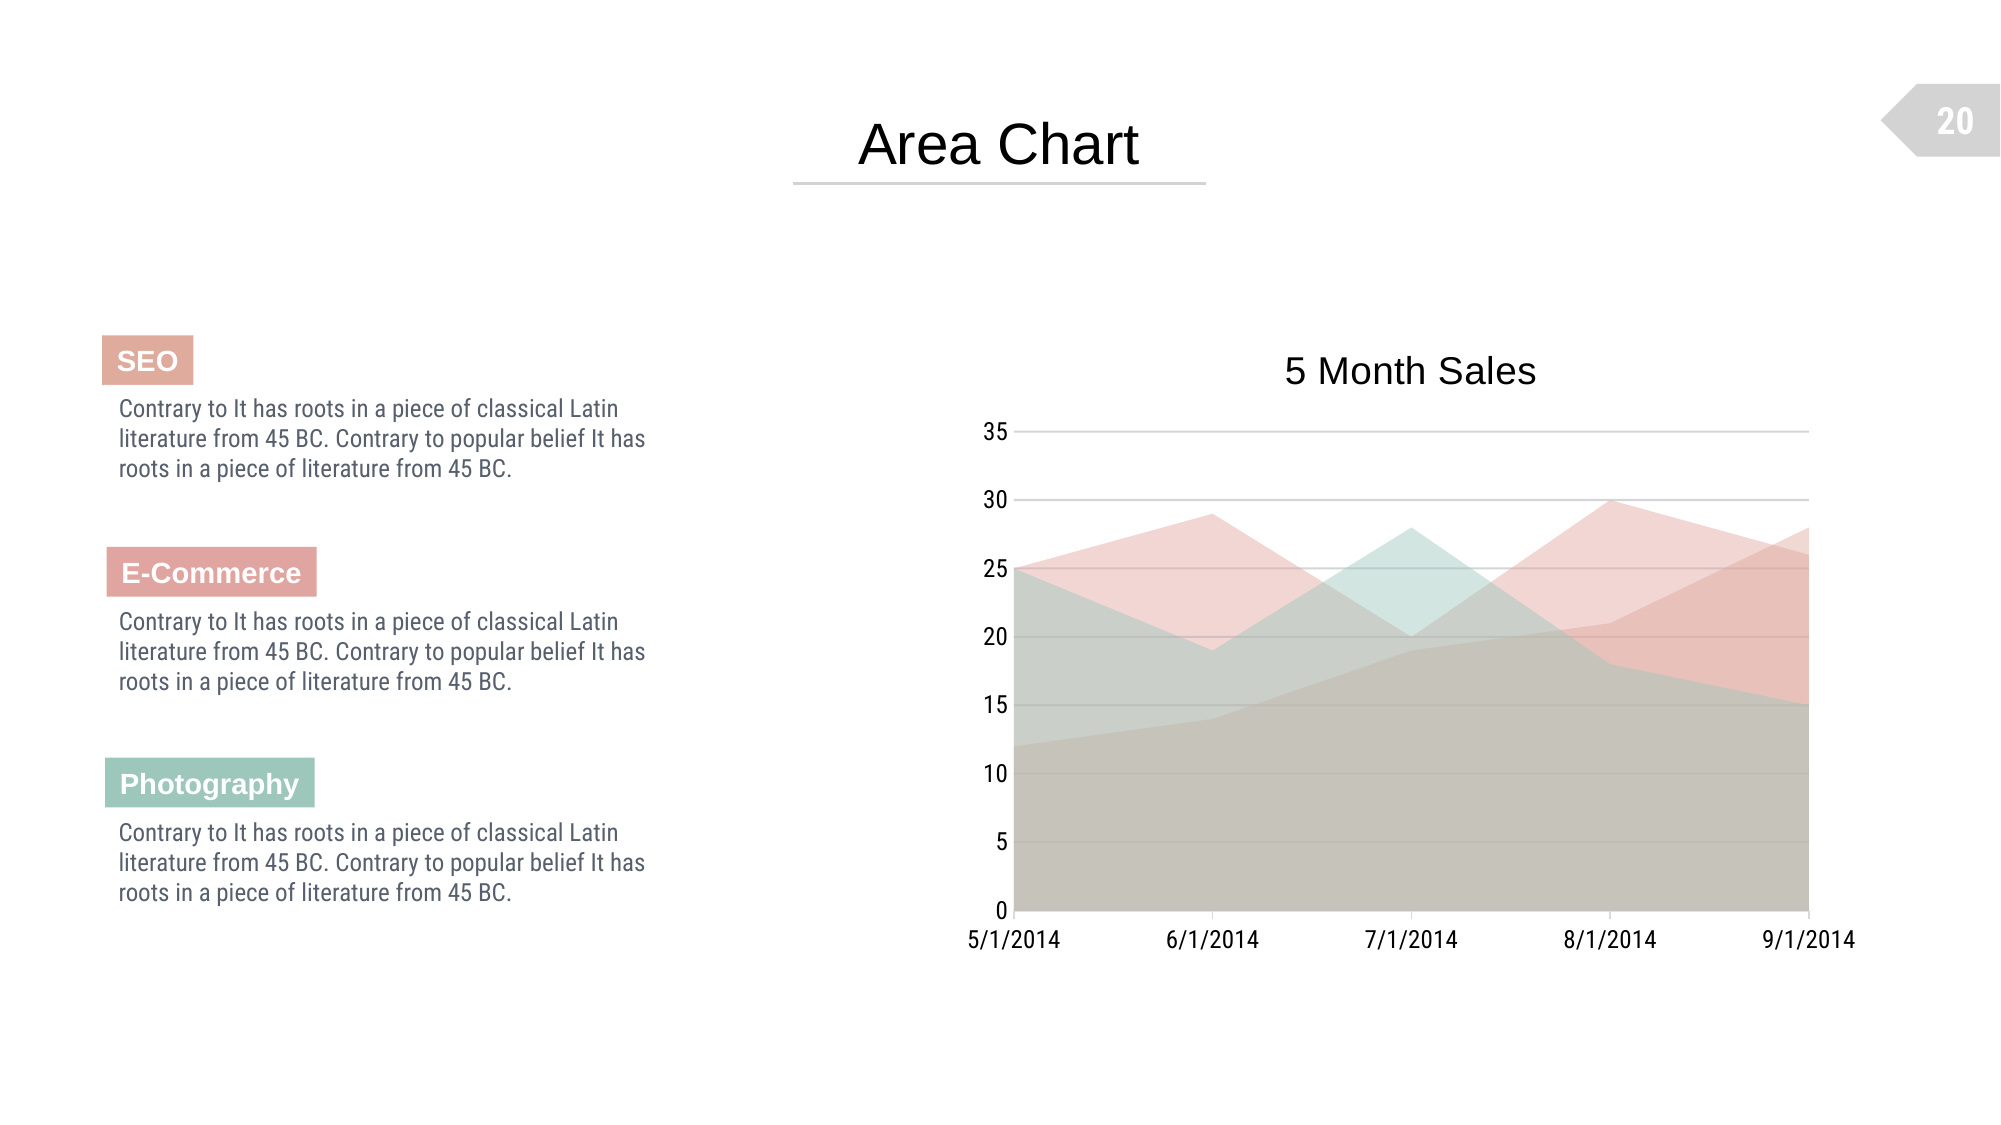

20
Area Chart

### Chart: 5 Month Sales

| Category | Developer | Web Design | Graphic Design |
|---|---|---|---|
| 41760 | 25.0 | 25.0 | 12.0 |
| 41791 | 19.0 | 29.0 | 14.0 |
| 41821 | 28.0 | 20.0 | 19.0 |
| 41852 | 18.0 | 30.0 | 21.0 |
| 41883 | 15.0 | 26.0 | 28.0 |
SEO
Contrary to It has roots in a piece of classical Latin literature from 45 BC. Contrary to popular belief It has roots in a piece of literature from 45 BC.
E-Commerce
Contrary to It has roots in a piece of classical Latin literature from 45 BC. Contrary to popular belief It has roots in a piece of literature from 45 BC.
Photography
Contrary to It has roots in a piece of classical Latin literature from 45 BC. Contrary to popular belief It has roots in a piece of literature from 45 BC.